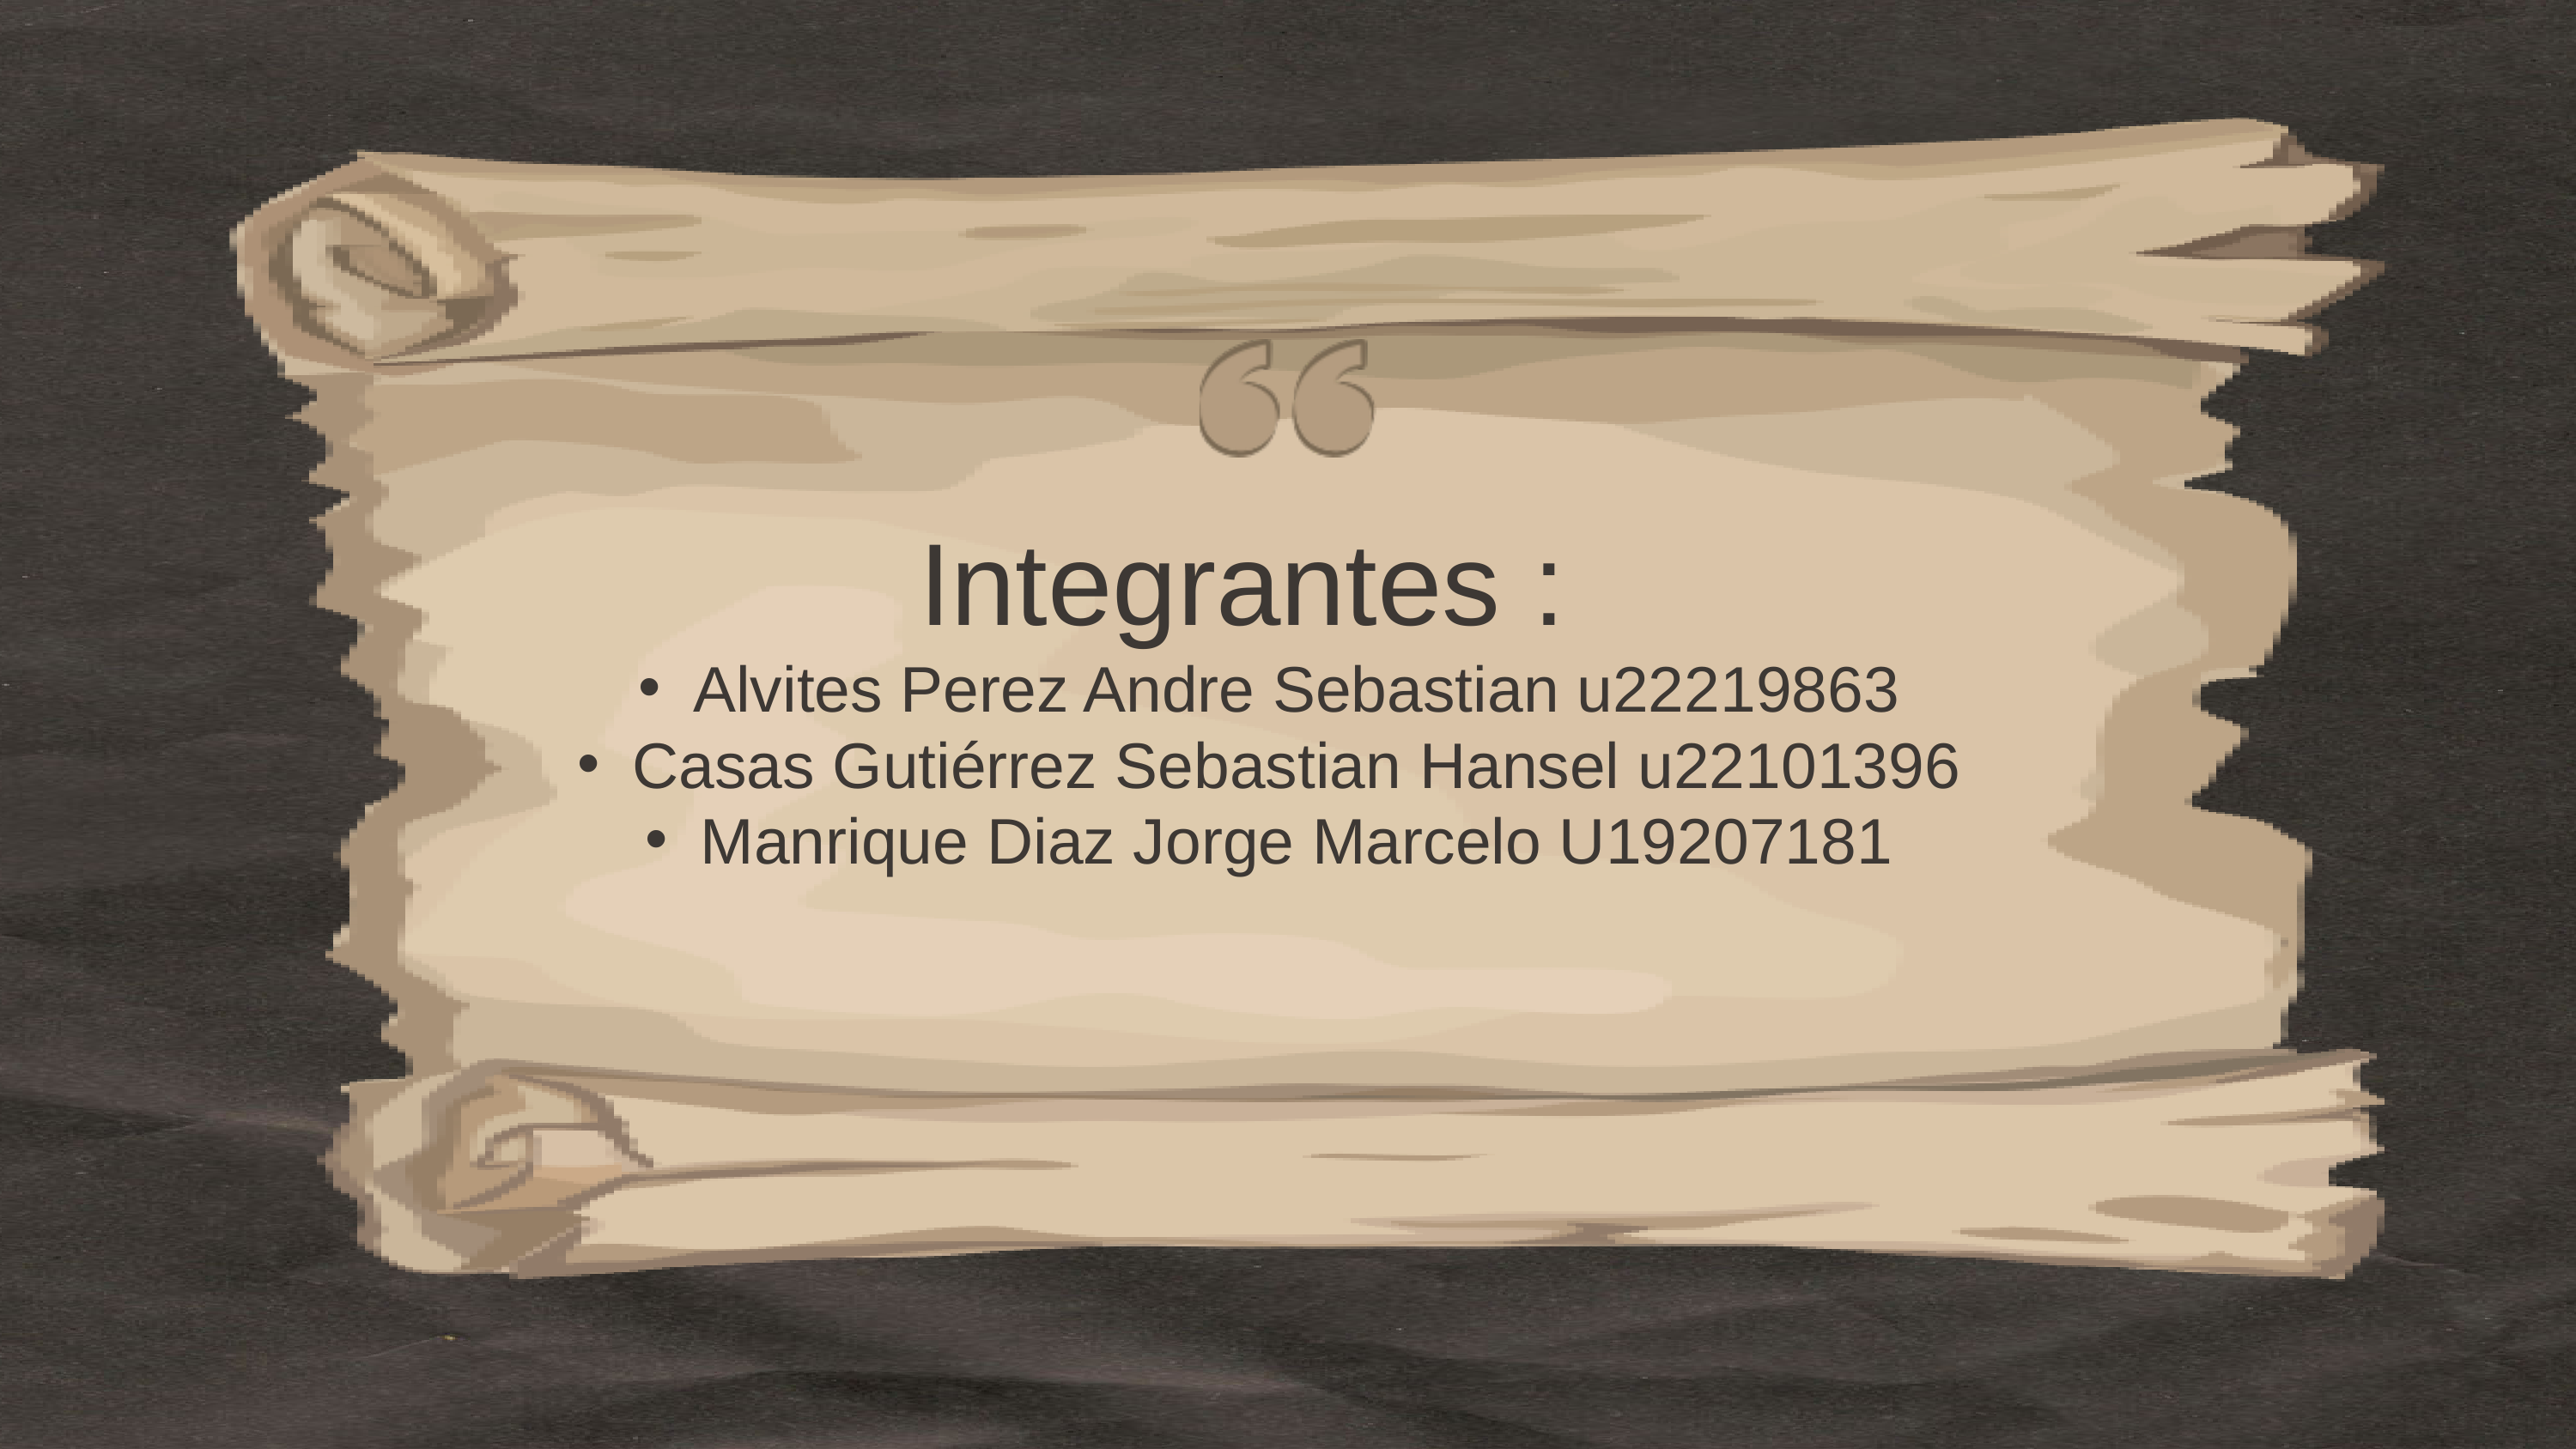

Integrantes :
Alvites Perez Andre Sebastian u22219863
Casas Gutiérrez Sebastian Hansel u22101396
Manrique Diaz Jorge Marcelo U19207181